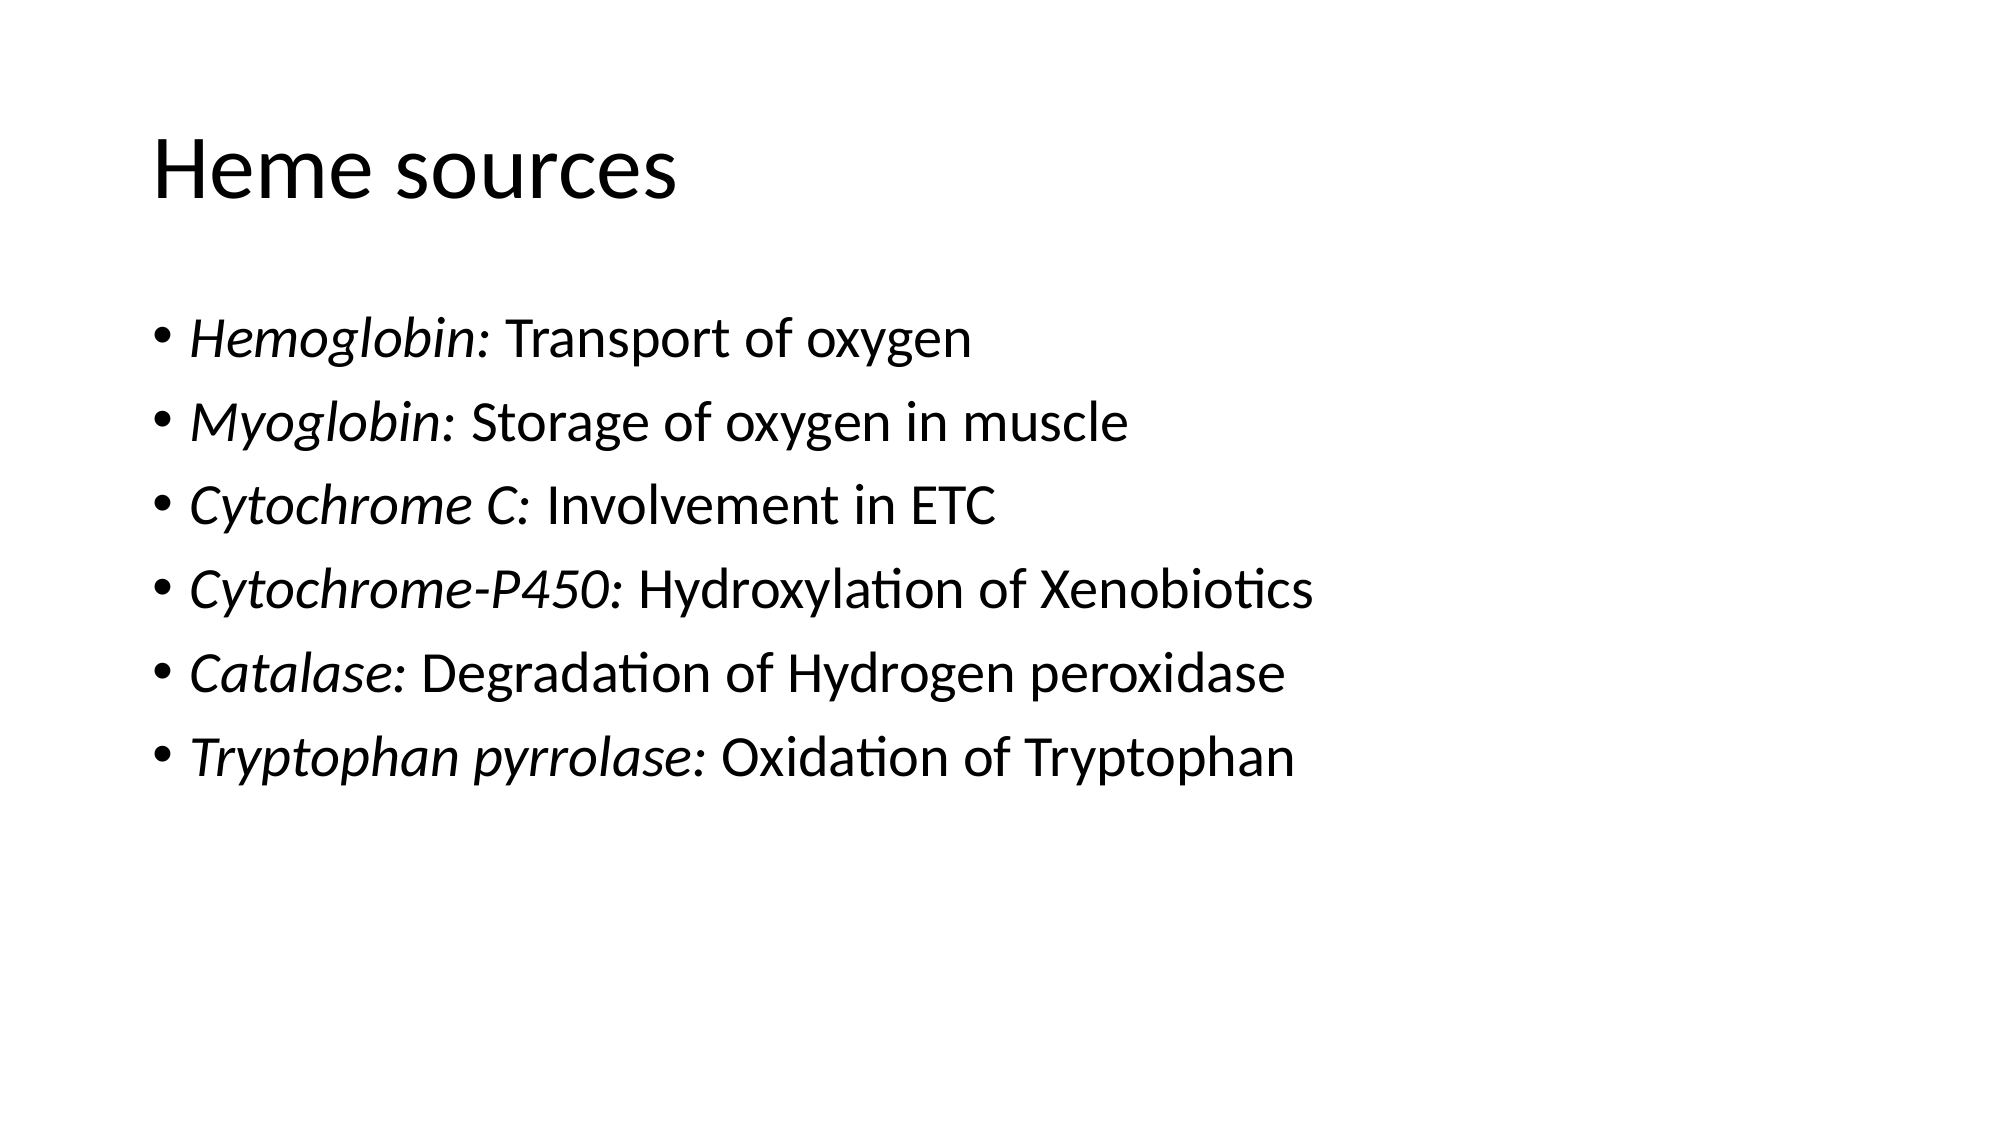

# Heme sources
Hemoglobin: Transport of oxygen
Myoglobin: Storage of oxygen in muscle
Cytochrome C: Involvement in ETC
Cytochrome-P450: Hydroxylation of Xenobiotics
Catalase: Degradation of Hydrogen peroxidase
Tryptophan pyrrolase: Oxidation of Tryptophan